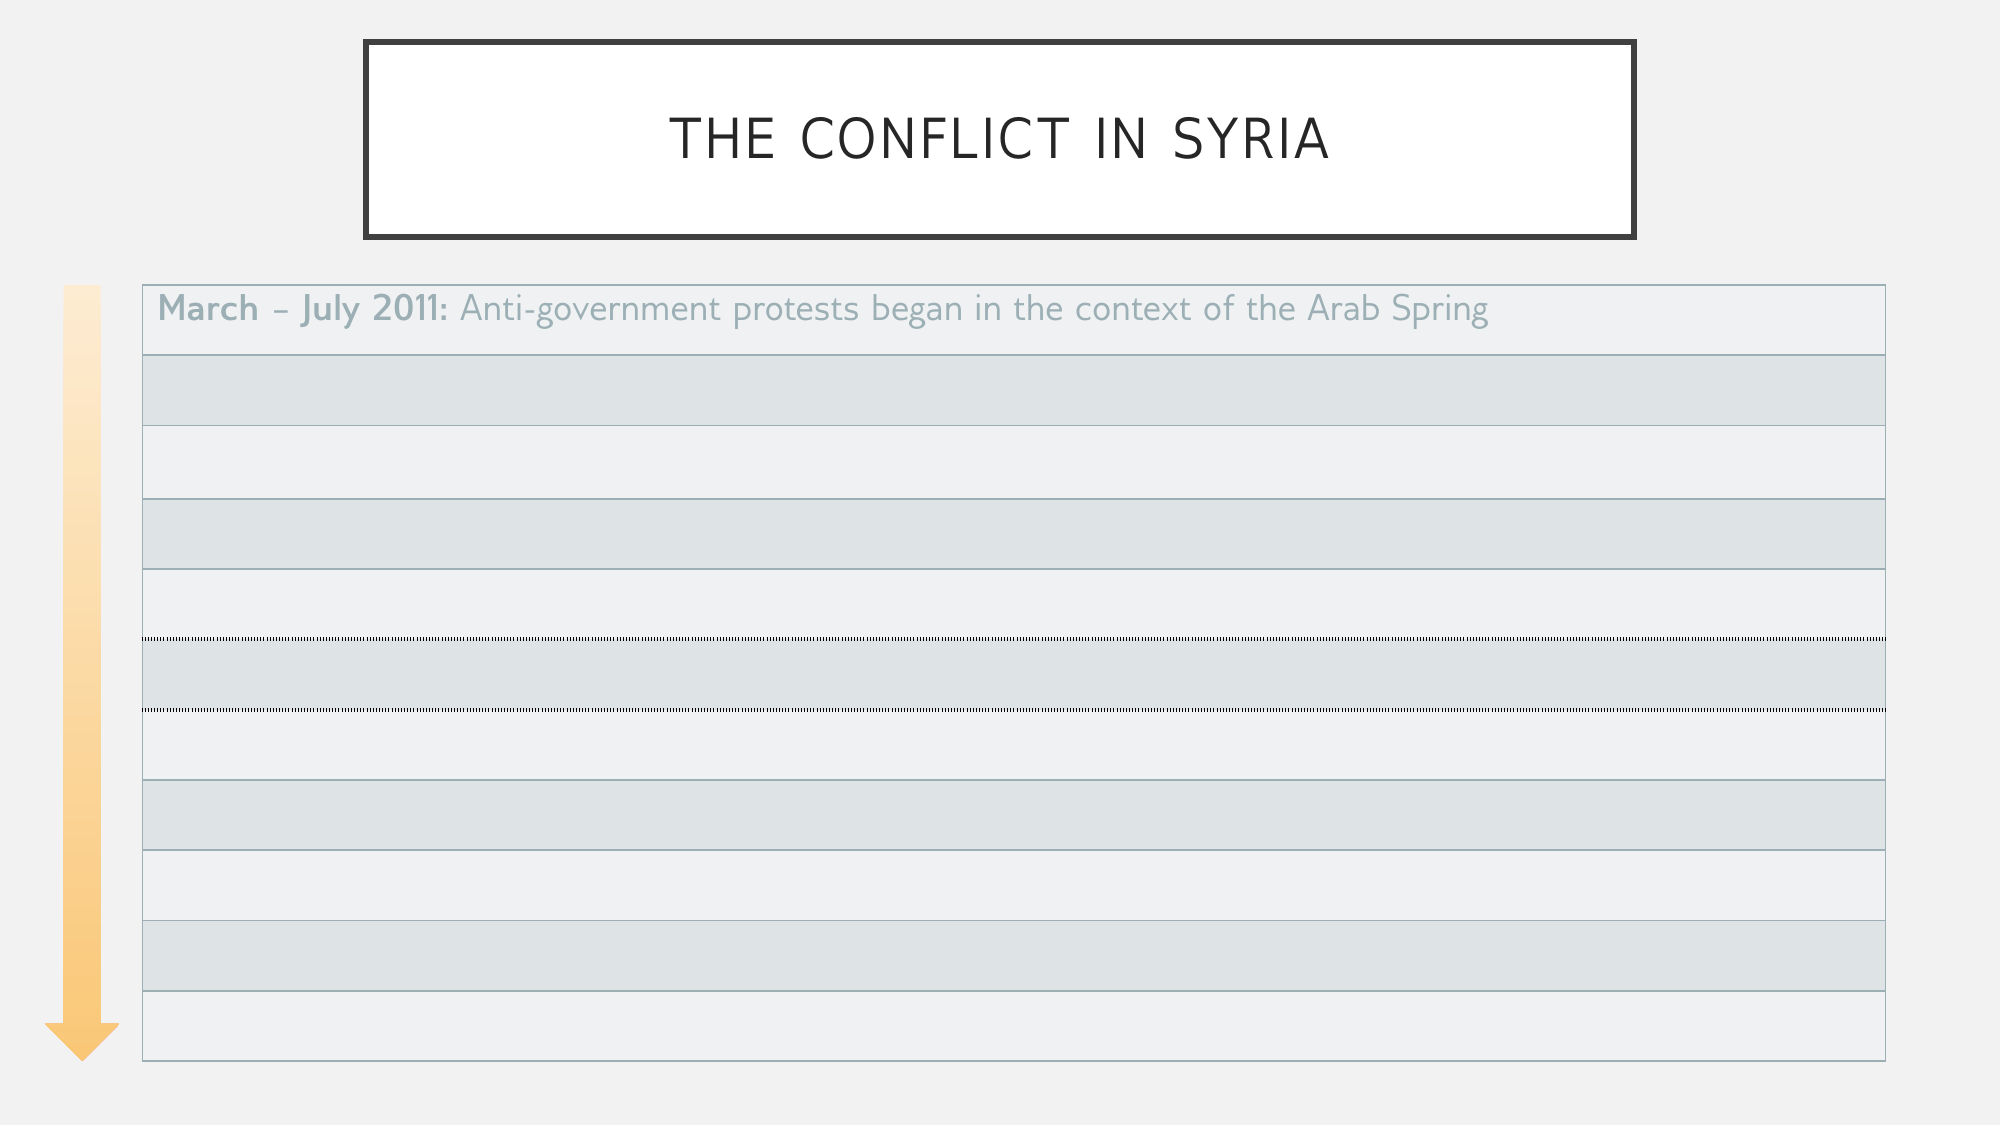

# The Conflict in Syria

| March – July 2011: Anti-government protests began in the context of the Arab Spring |
| --- |
|  |
|  |
|  |
|  |
|  |
|  |
|  |
|  |
|  |
|  |